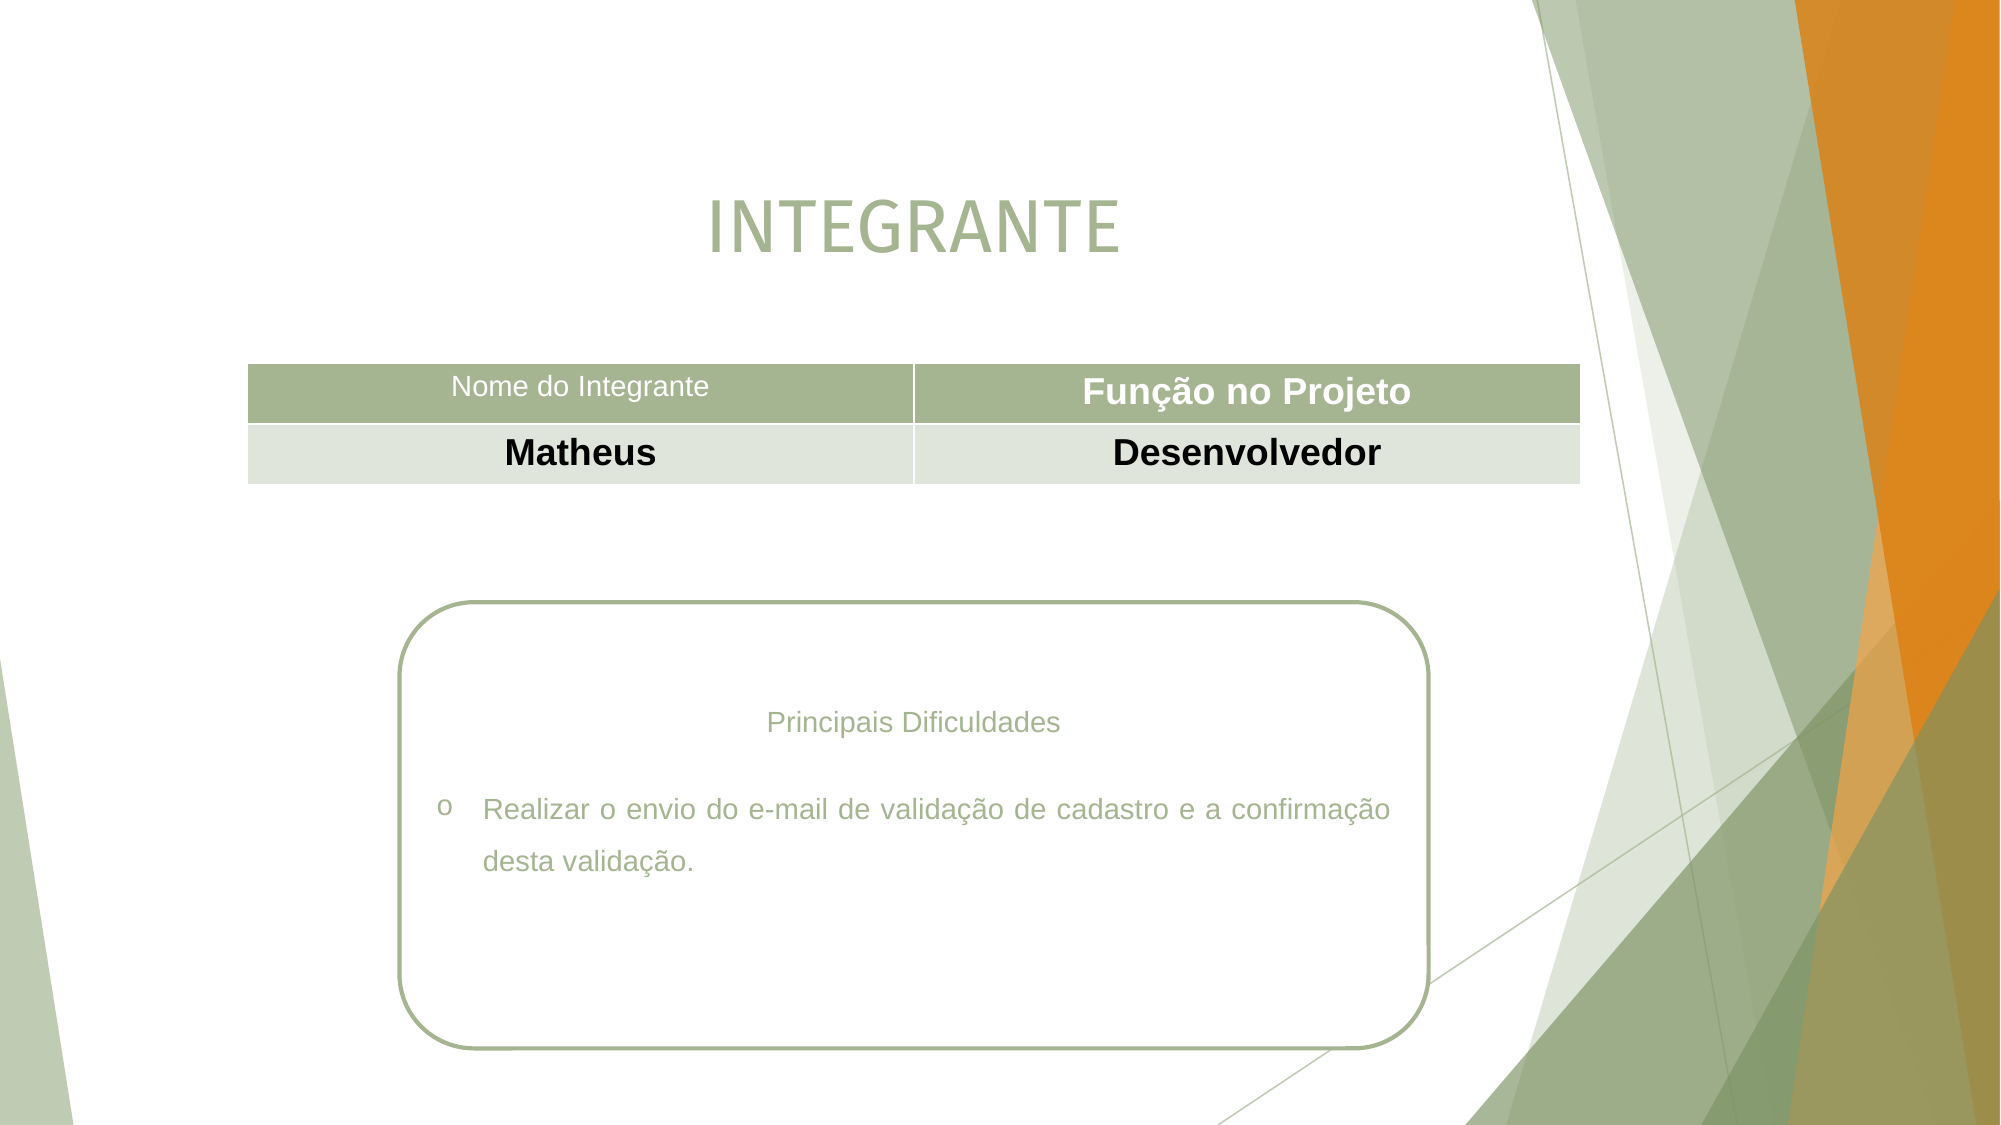

# INTEGRANTE
| Nome do Integrante | Função no Projeto |
| --- | --- |
| Matheus | Desenvolvedor |

Principais Dificuldades

Realizar o envio do e-mail de validação de cadastro e a confirmação desta validação.